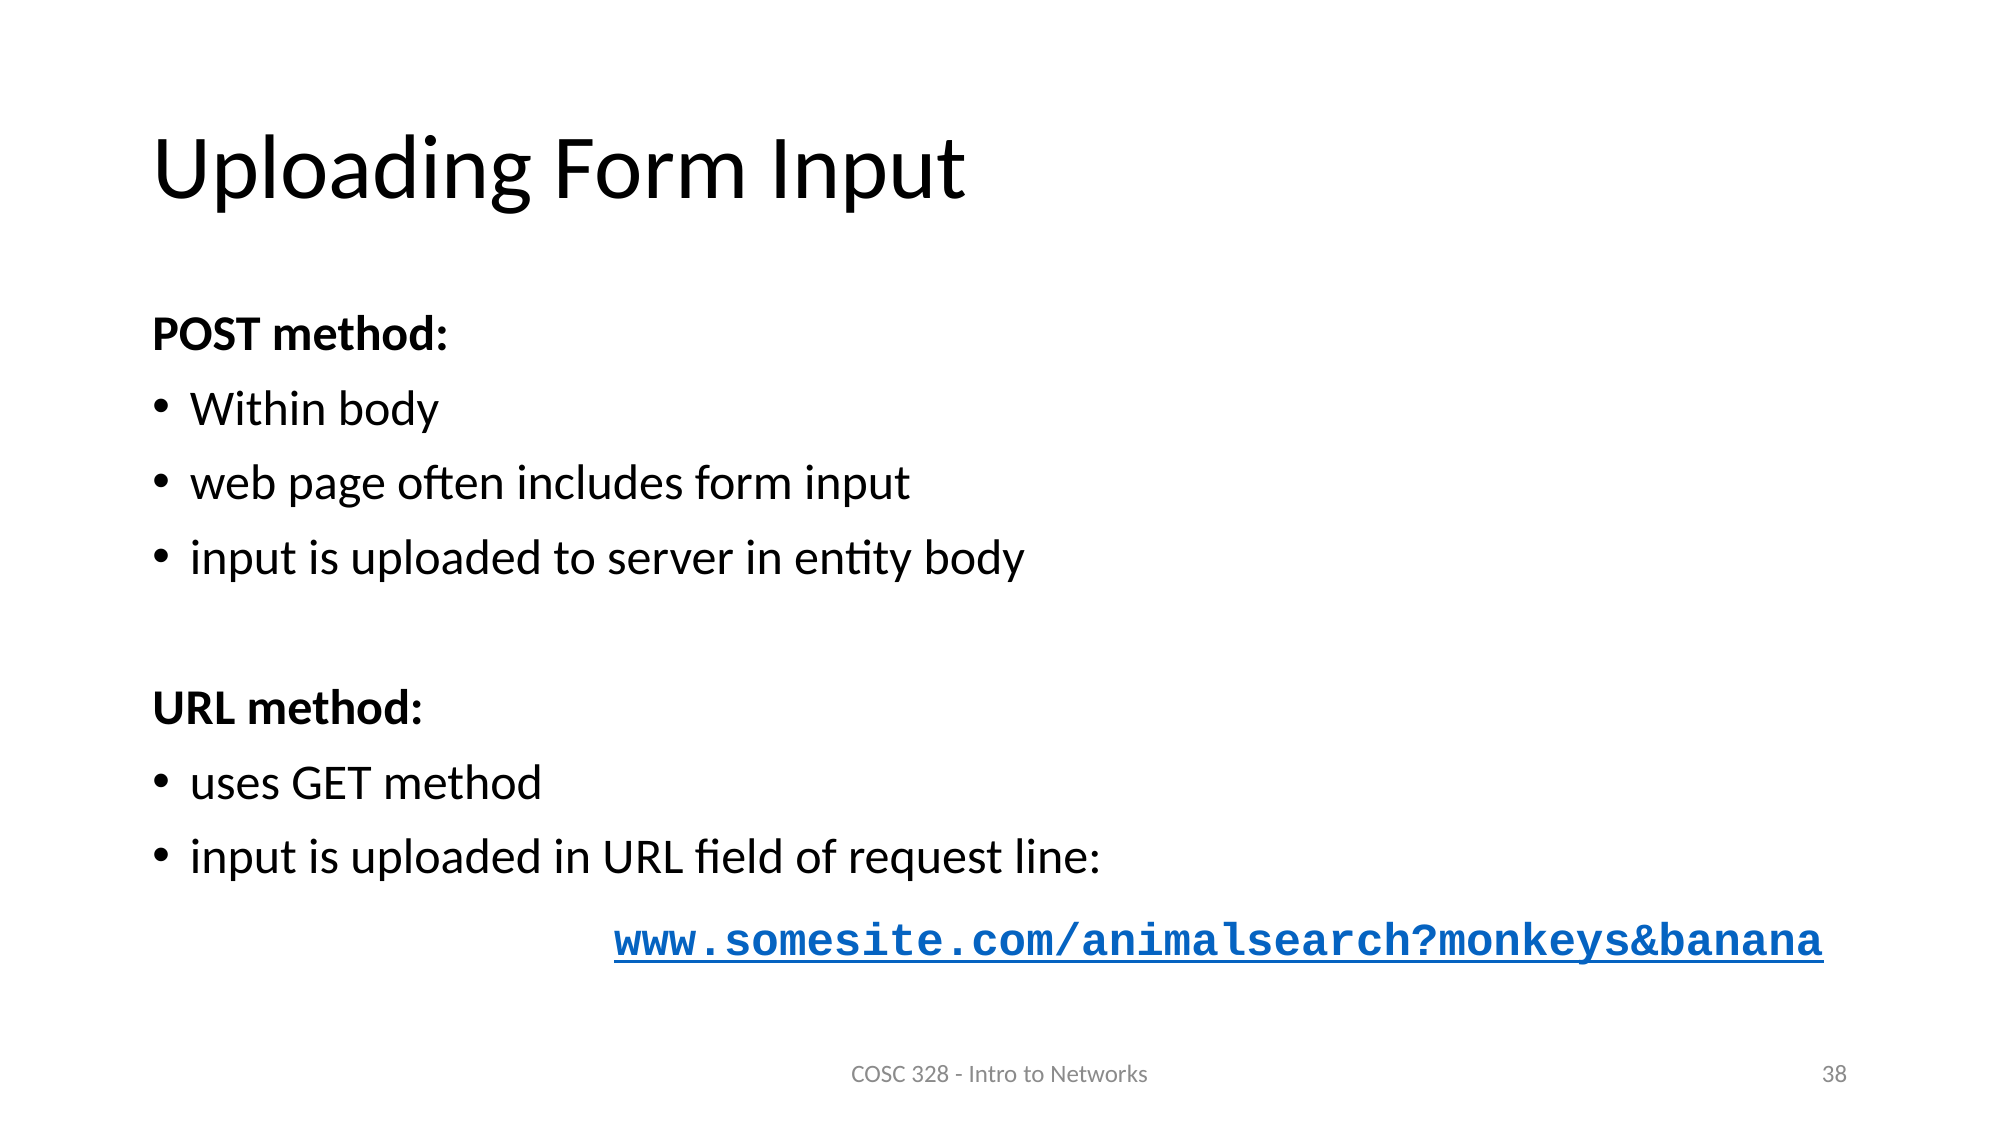

# Uploading Form Input
POST method:
Within body
web page often includes form input
input is uploaded to server in entity body

U R L method:
uses GET method
input is uploaded in U R L field of request line:
www.somesite.com/animalsearch?monkeys&banana
COSC 328 - Intro to Networks
38